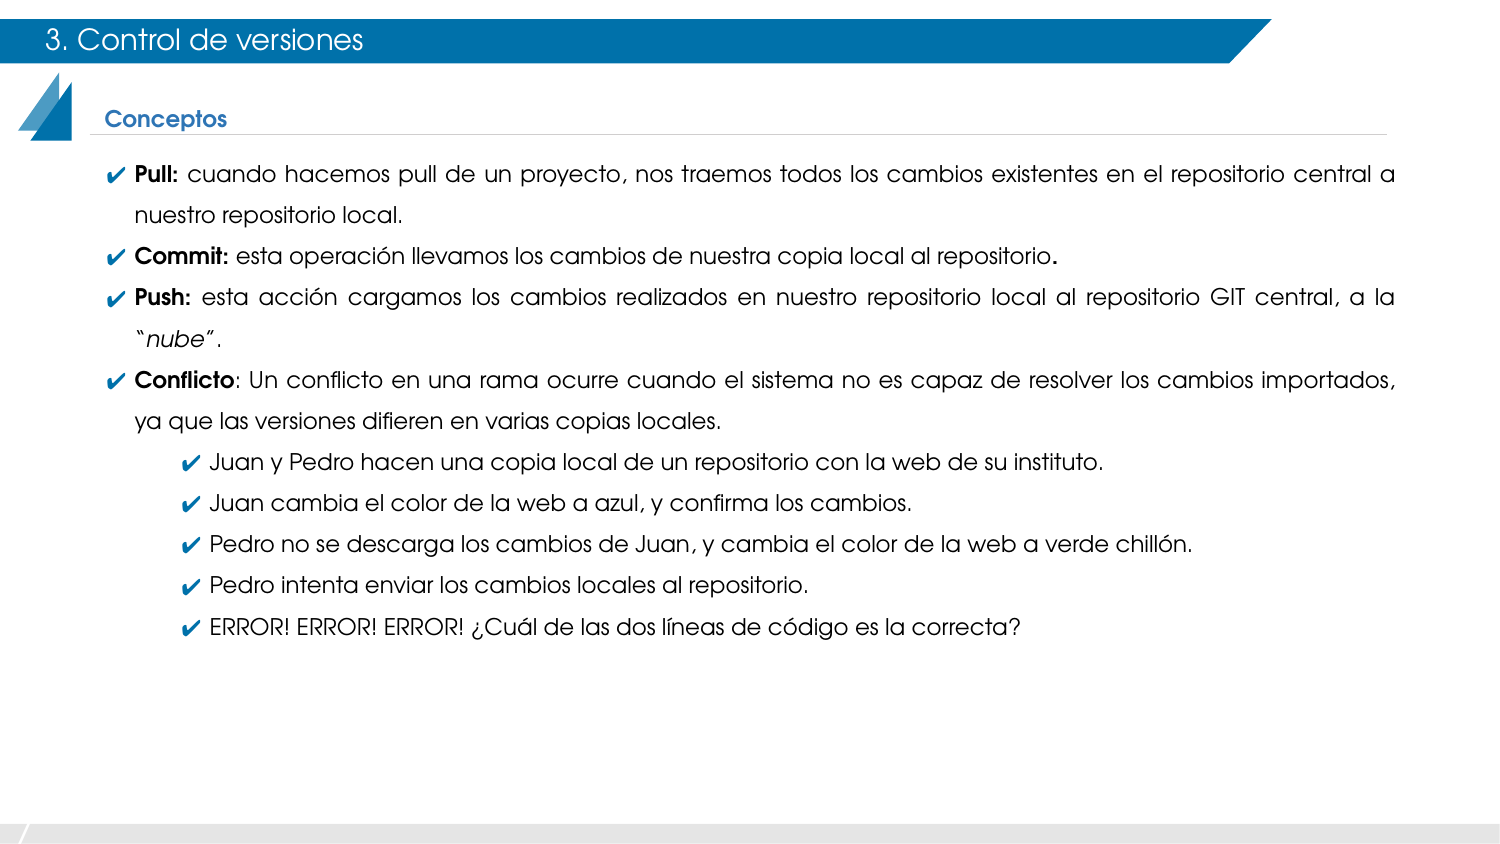

# 3. Control de versiones

Conceptos
Pull: cuando hacemos pull de un proyecto, nos traemos todos los cambios existentes en el repositorio central a nuestro repositorio local.
Commit: esta operación llevamos los cambios de nuestra copia local al repositorio.
Push: esta acción cargamos los cambios realizados en nuestro repositorio local al repositorio GIT central, a la “nube”.
Conflicto: Un conflicto en una rama ocurre cuando el sistema no es capaz de resolver los cambios importados, ya que las versiones difieren en varias copias locales.
Juan y Pedro hacen una copia local de un repositorio con la web de su instituto.
Juan cambia el color de la web a azul, y confirma los cambios.
Pedro no se descarga los cambios de Juan, y cambia el color de la web a verde chillón.
Pedro intenta enviar los cambios locales al repositorio.
ERROR! ERROR! ERROR! ¿Cuál de las dos líneas de código es la correcta?
7